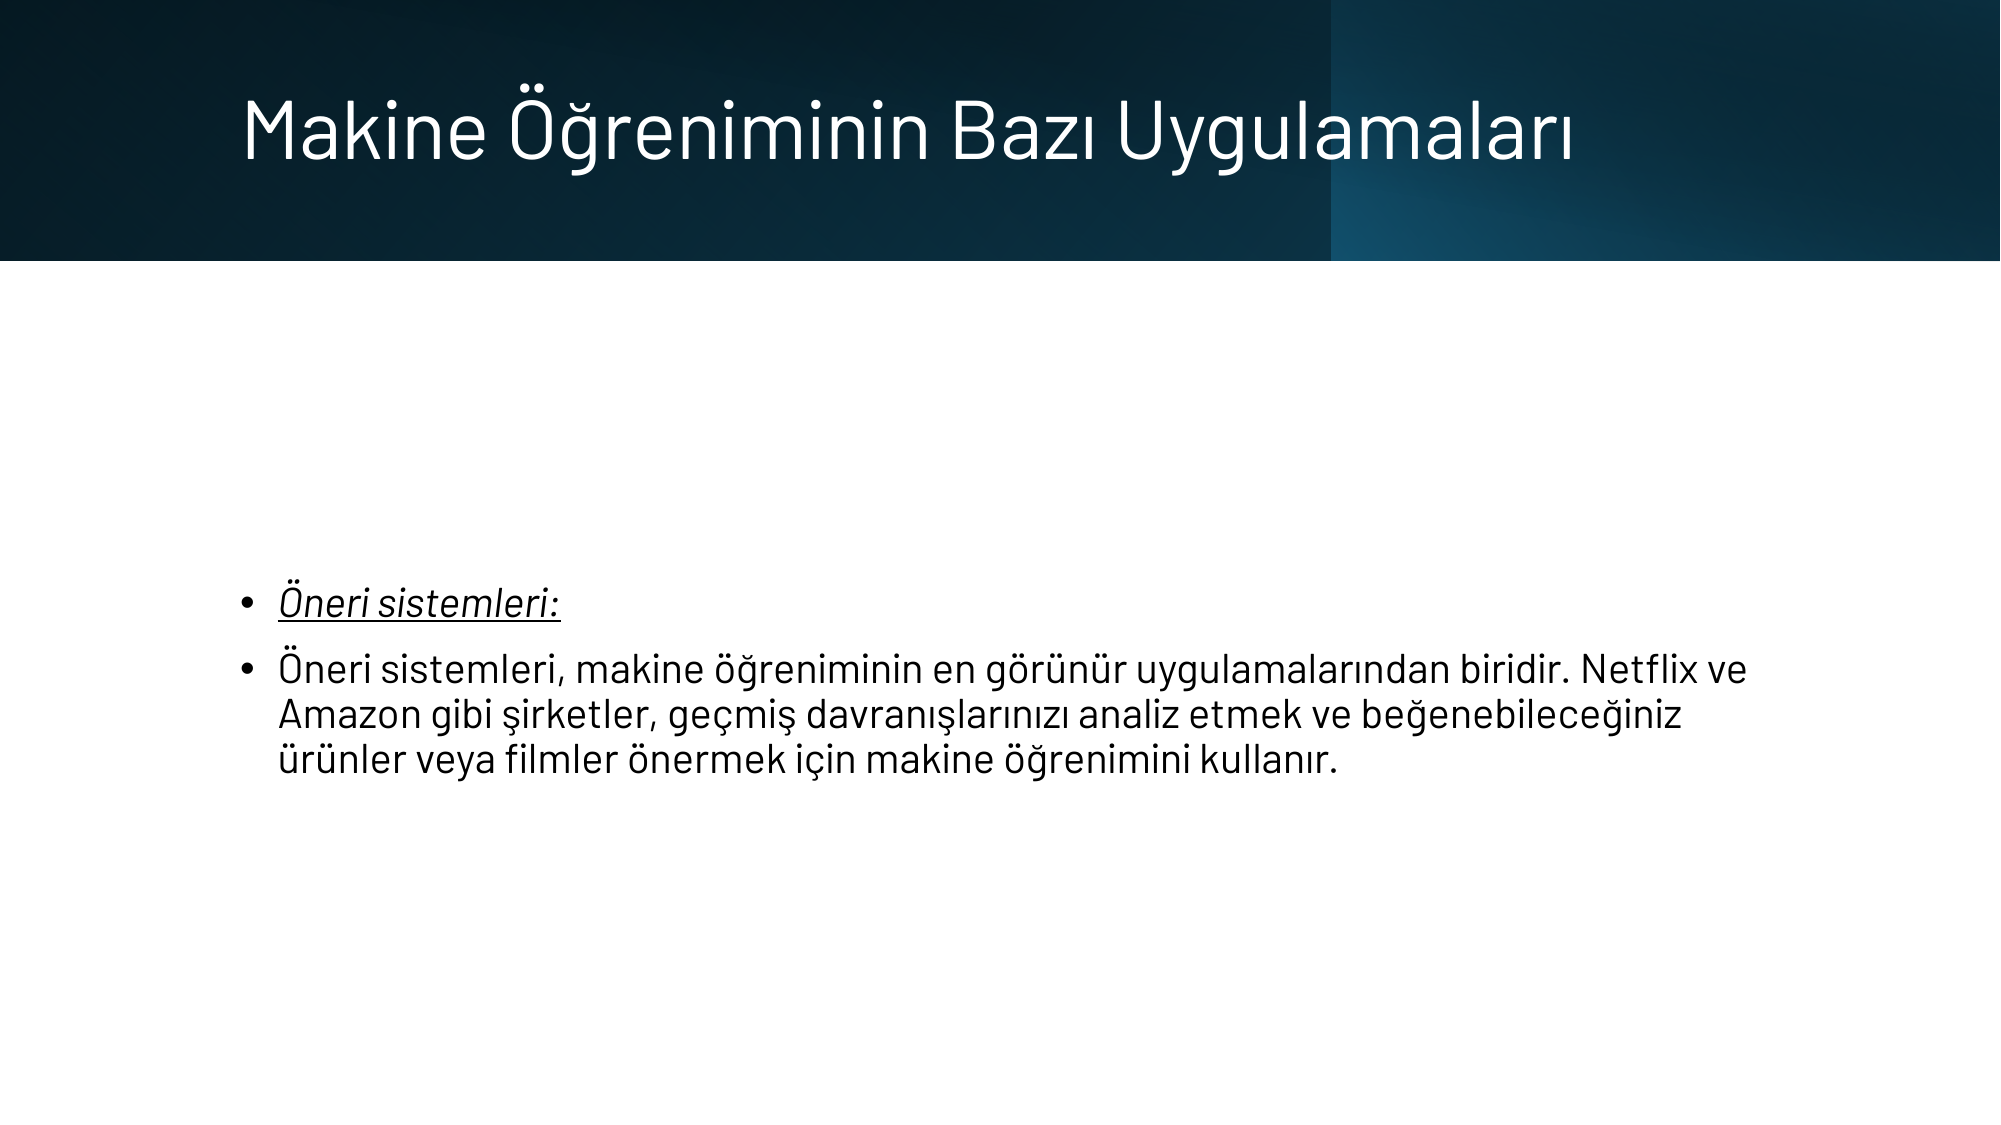

# Makine Öğreniminin Bazı Uygulamaları
Öneri sistemleri:
Öneri sistemleri, makine öğreniminin en görünür uygulamalarından biridir. Netflix ve Amazon gibi şirketler, geçmiş davranışlarınızı analiz etmek ve beğenebileceğiniz ürünler veya filmler önermek için makine öğrenimini kullanır.